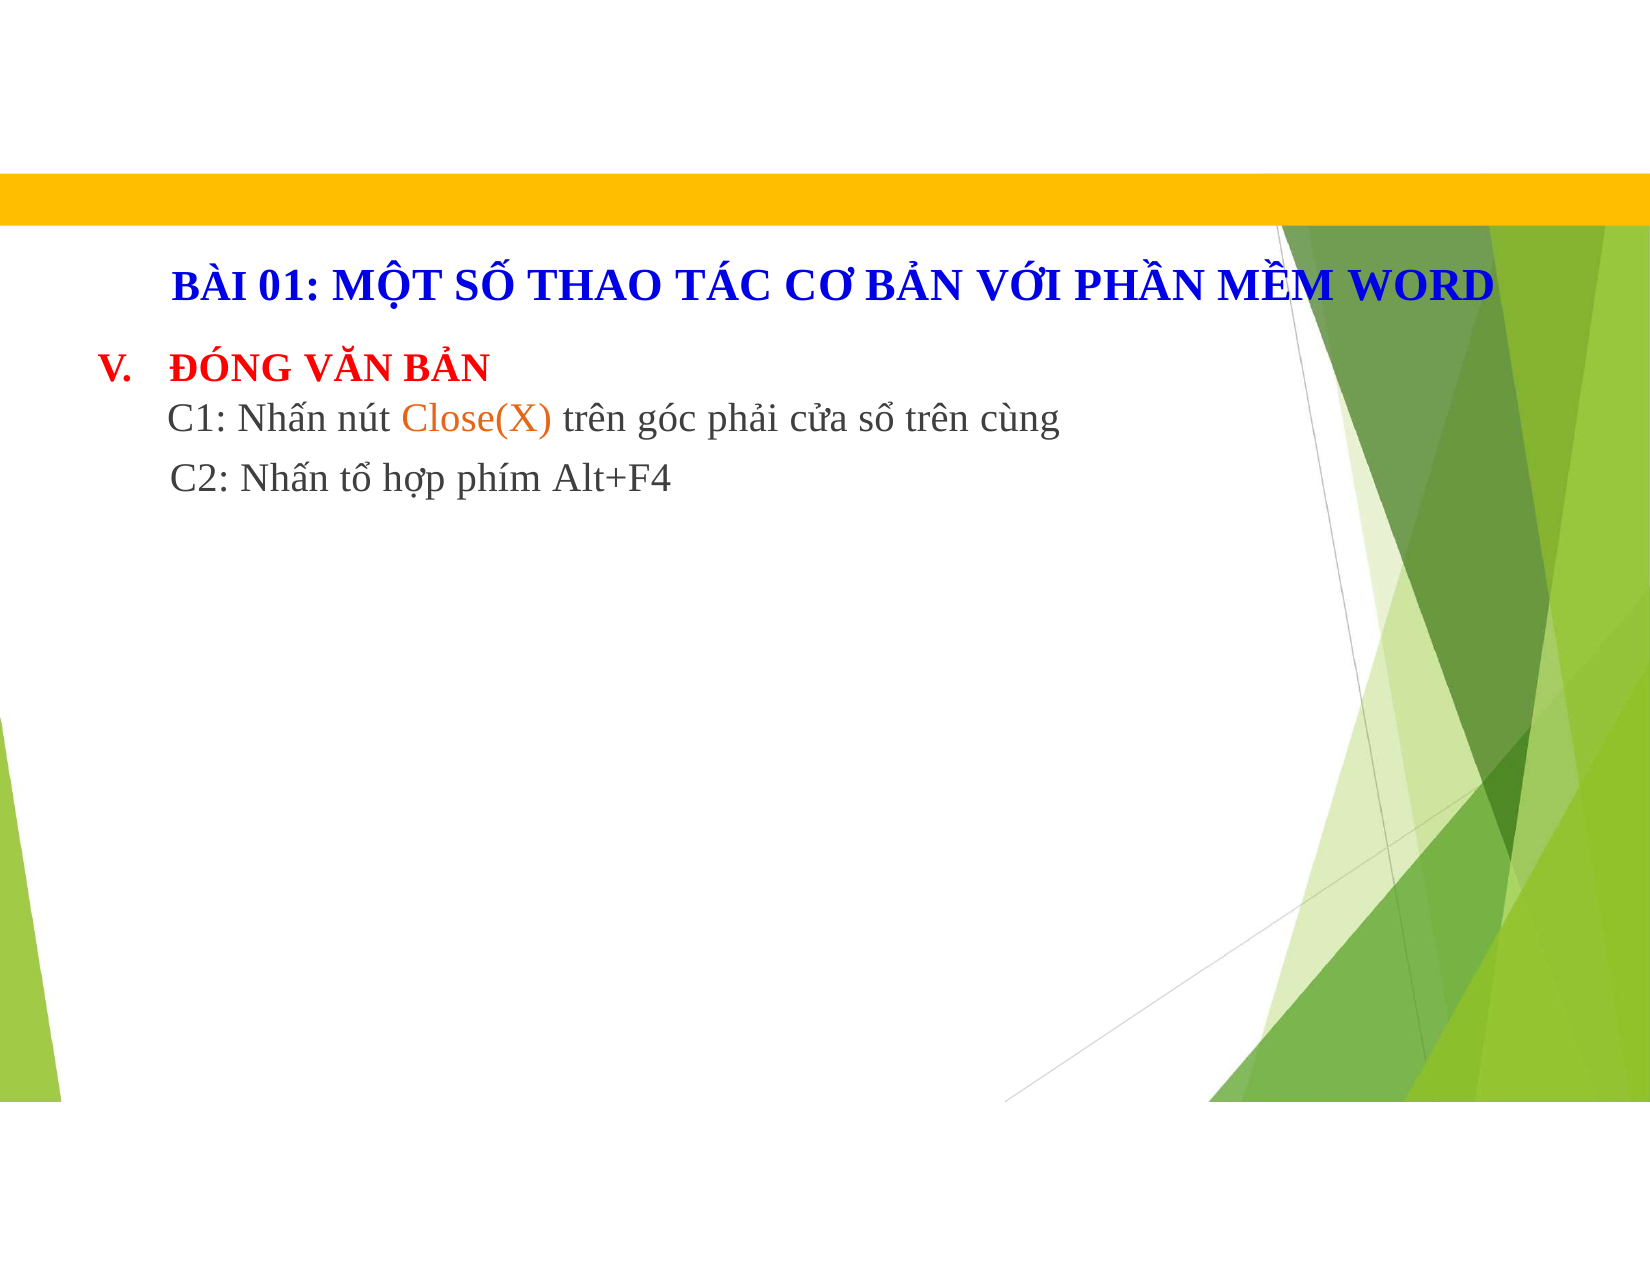

BÀI 01: MỘT SỐ THAO TÁC CƠ BẢN VỚI PHẦN MỀM WORD
V.	ĐÓNG VĂN BẢN
C1: Nhấn nút Close(X) trên góc phải cửa sổ trên cùng
C2: Nhấn tổ hợp phím Alt+F4